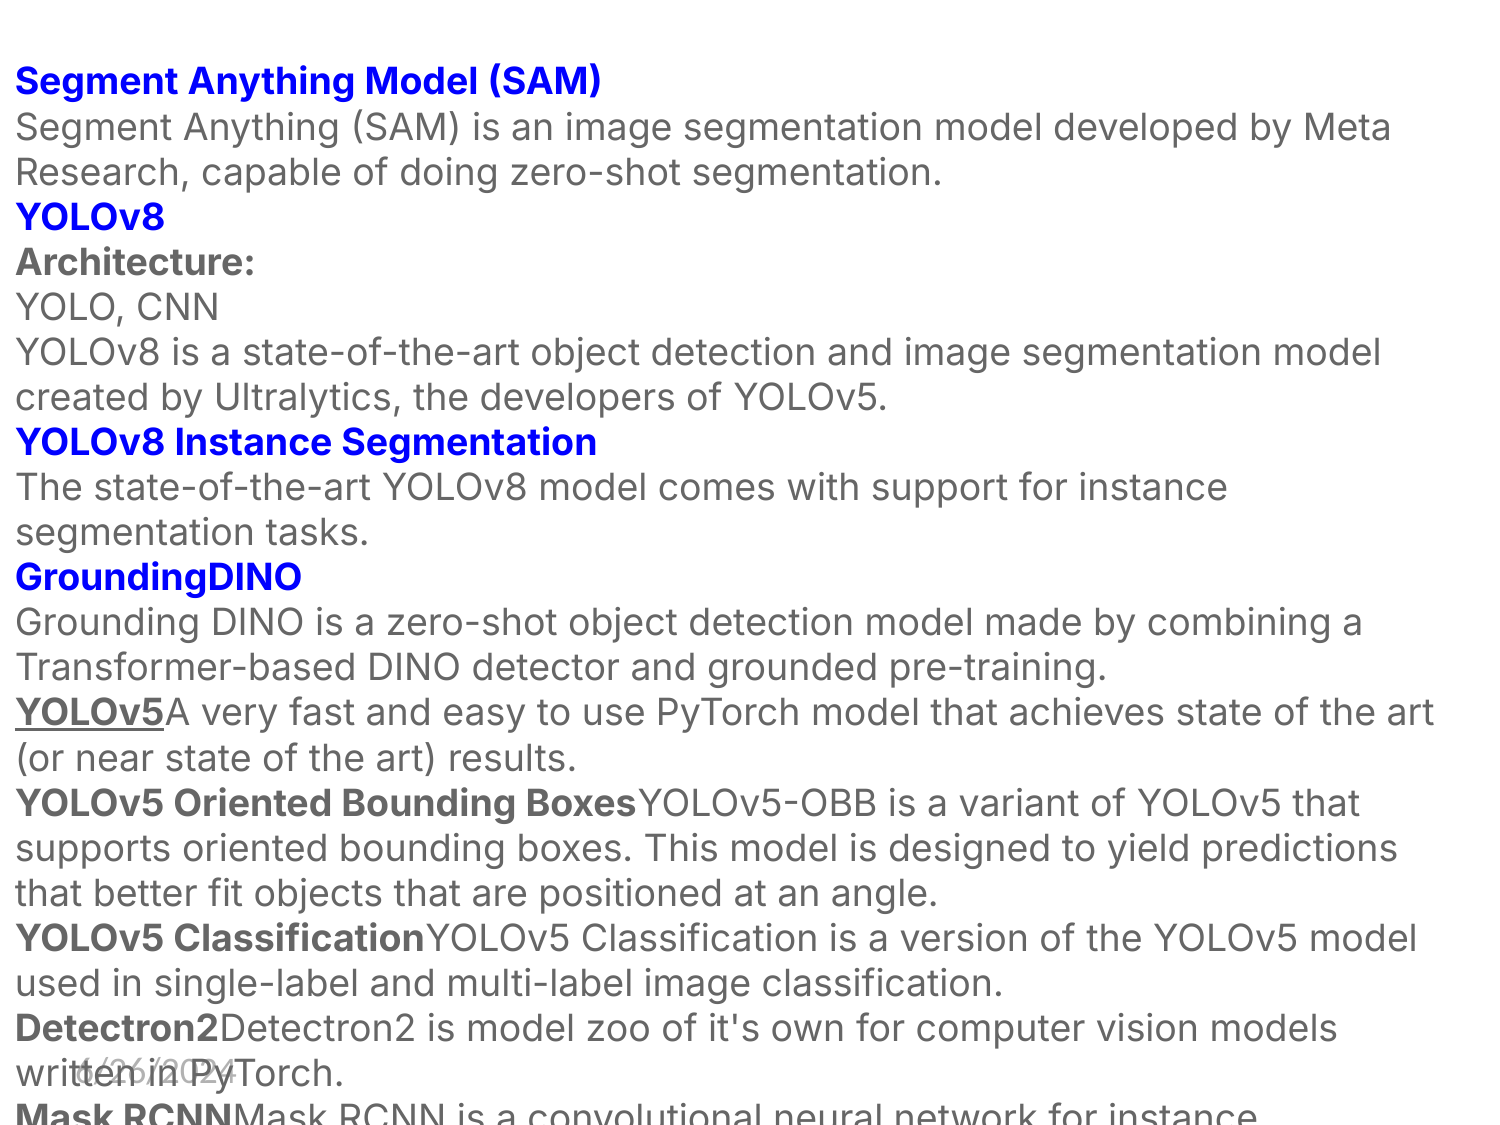

Segment Anything Model (SAM)
Segment Anything (SAM) is an image segmentation model developed by Meta Research, capable of doing zero-shot segmentation.
YOLOv8
Architecture:
YOLO, CNN
YOLOv8 is a state-of-the-art object detection and image segmentation model created by Ultralytics, the developers of YOLOv5.
YOLOv8 Instance Segmentation
The state-of-the-art YOLOv8 model comes with support for instance segmentation tasks.
GroundingDINO
Grounding DINO is a zero-shot object detection model made by combining a Transformer-based DINO detector and grounded pre-training.
YOLOv5A very fast and easy to use PyTorch model that achieves state of the art (or near state of the art) results.
YOLOv5 Oriented Bounding BoxesYOLOv5-OBB is a variant of YOLOv5 that supports oriented bounding boxes. This model is designed to yield predictions that better fit objects that are positioned at an angle.
YOLOv5 ClassificationYOLOv5 Classification is a version of the YOLOv5 model used in single-label and multi-label image classification.
Detectron2Detectron2 is model zoo of it's own for computer vision models written in PyTorch.
Mask RCNNMask RCNN is a convolutional neural network for instance segmentation.

6/26/2024